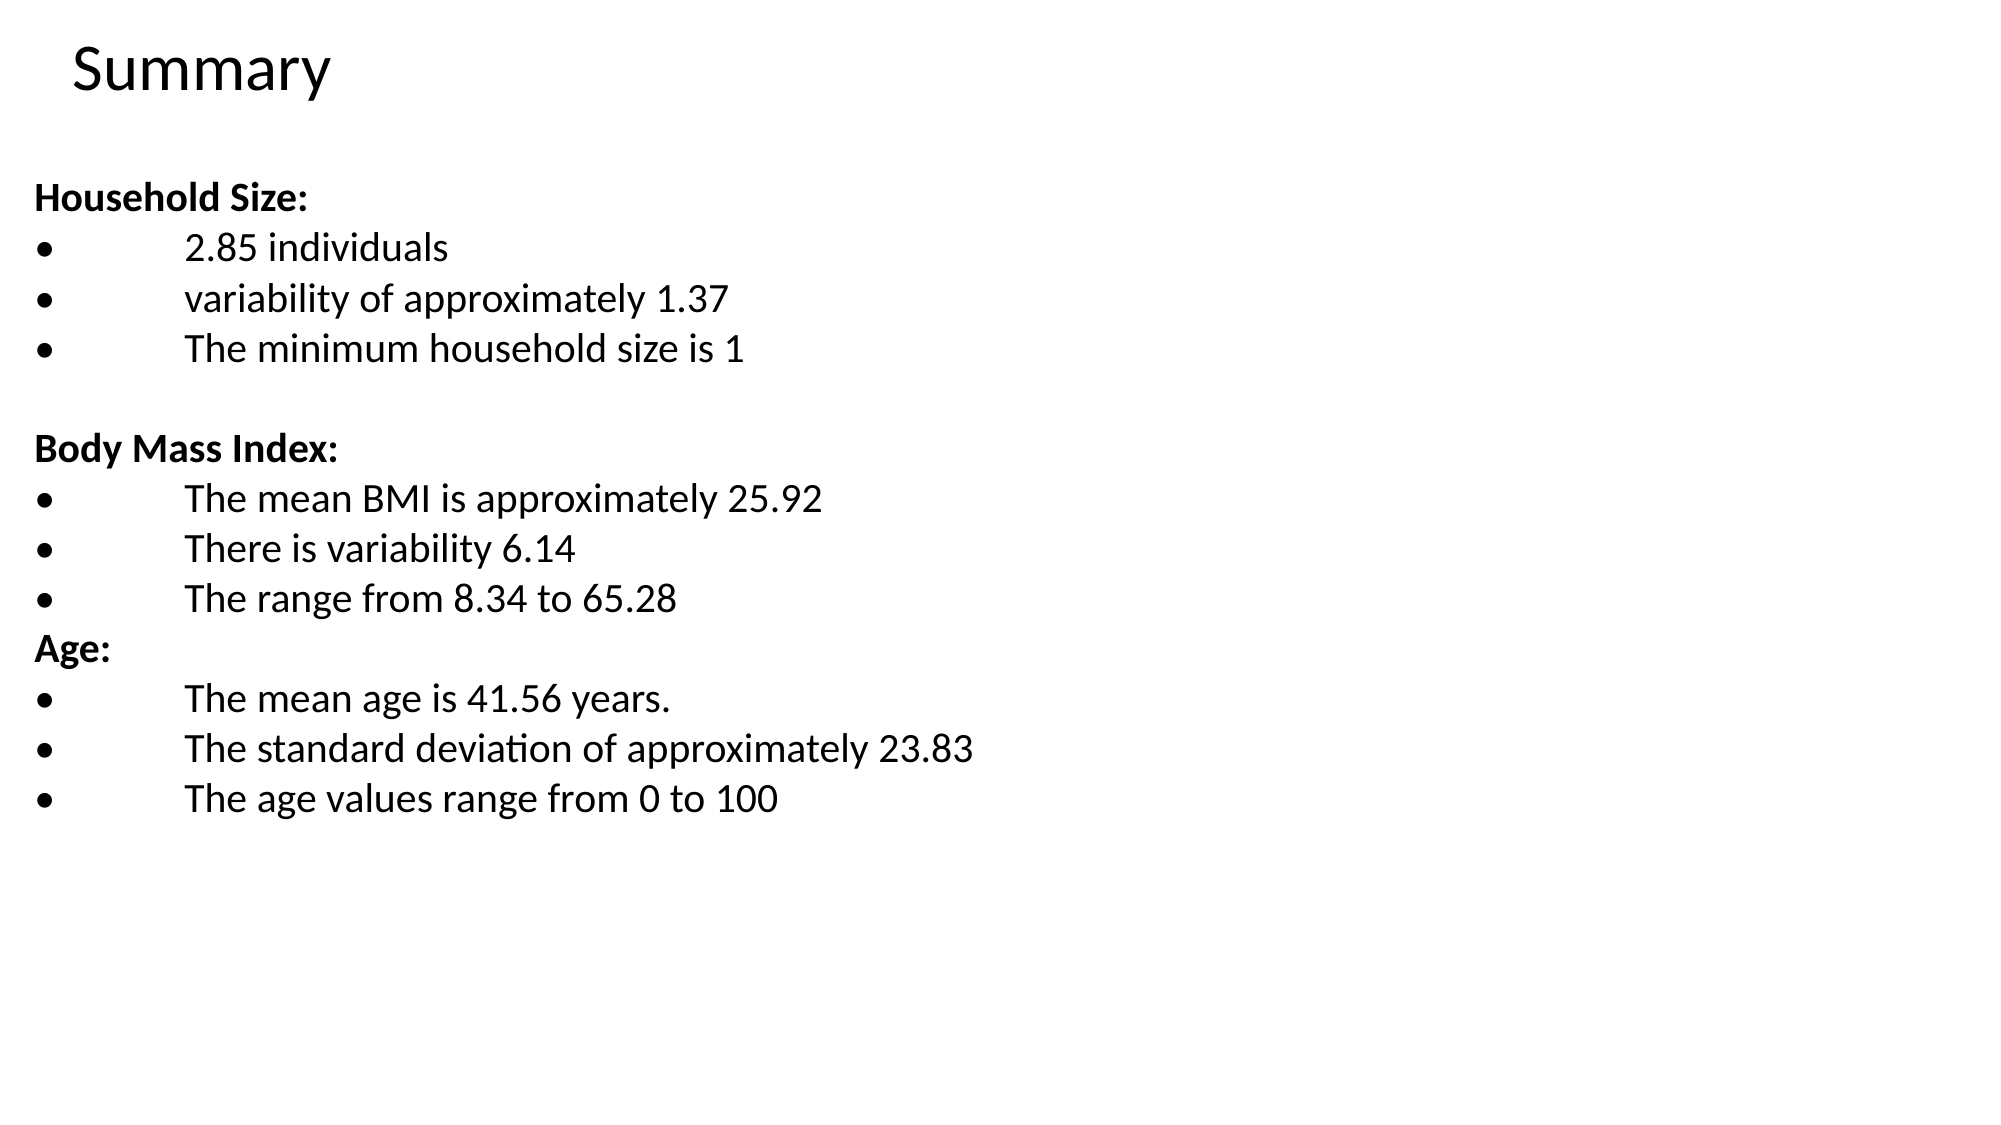

# Summary

Household Size:
•	2.85 individuals
•	variability of approximately 1.37
•	The minimum household size is 1

Body Mass Index:
•	The mean BMI is approximately 25.92
•	There is variability 6.14
•	The range from 8.34 to 65.28
Age:
•	The mean age is 41.56 years.
•	The standard deviation of approximately 23.83
•	The age values range from 0 to 100